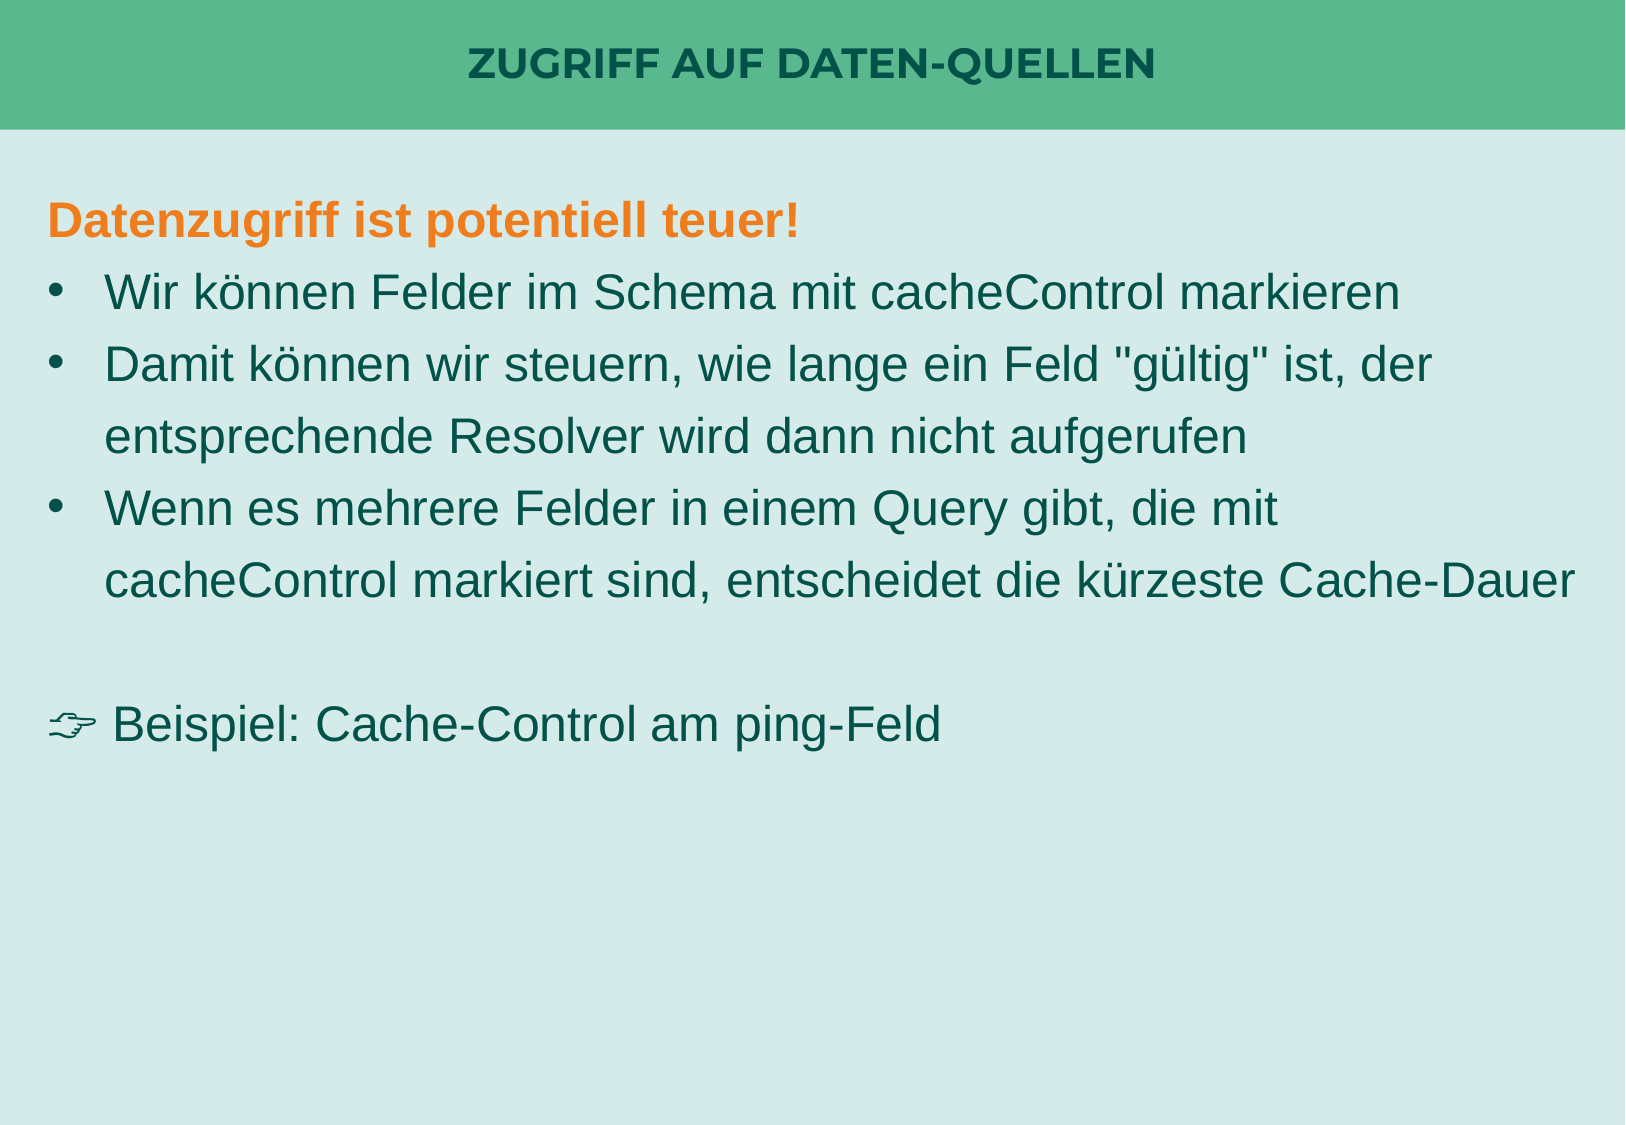

# Zugriff auf Daten-Quellen
Datenzugriff ist potentiell teuer!
Wir können Felder im Schema mit cacheControl markieren
Damit können wir steuern, wie lange ein Feld "gültig" ist, der entsprechende Resolver wird dann nicht aufgerufen
Wenn es mehrere Felder in einem Query gibt, die mit cacheControl markiert sind, entscheidet die kürzeste Cache-Dauer

👉 Beispiel: Cache-Control am ping-Feld